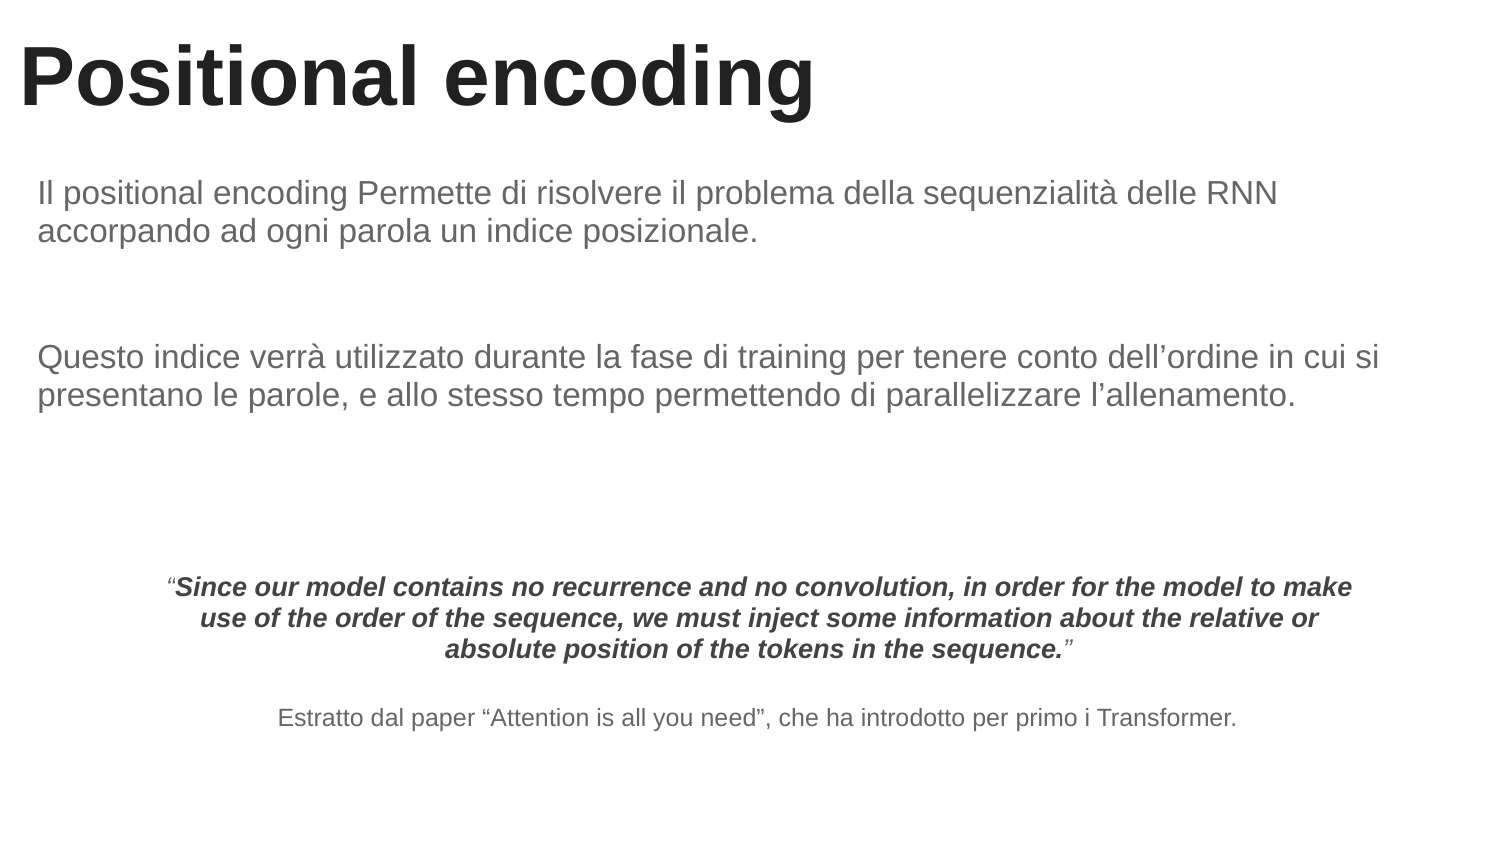

# Positional encoding

Il positional encoding Permette di risolvere il problema della sequenzialità delle RNN accorpando ad ogni parola un indice posizionale.

Questo indice verrà utilizzato durante la fase di training per tenere conto dell’ordine in cui si presentano le parole, e allo stesso tempo permettendo di parallelizzare l’allenamento.

“Since our model contains no recurrence and no convolution, in order for the model to make use of the order of the sequence, we must inject some information about the relative or absolute position of the tokens in the sequence.”
Estratto dal paper “Attention is all you need”, che ha introdotto per primo i Transformer.